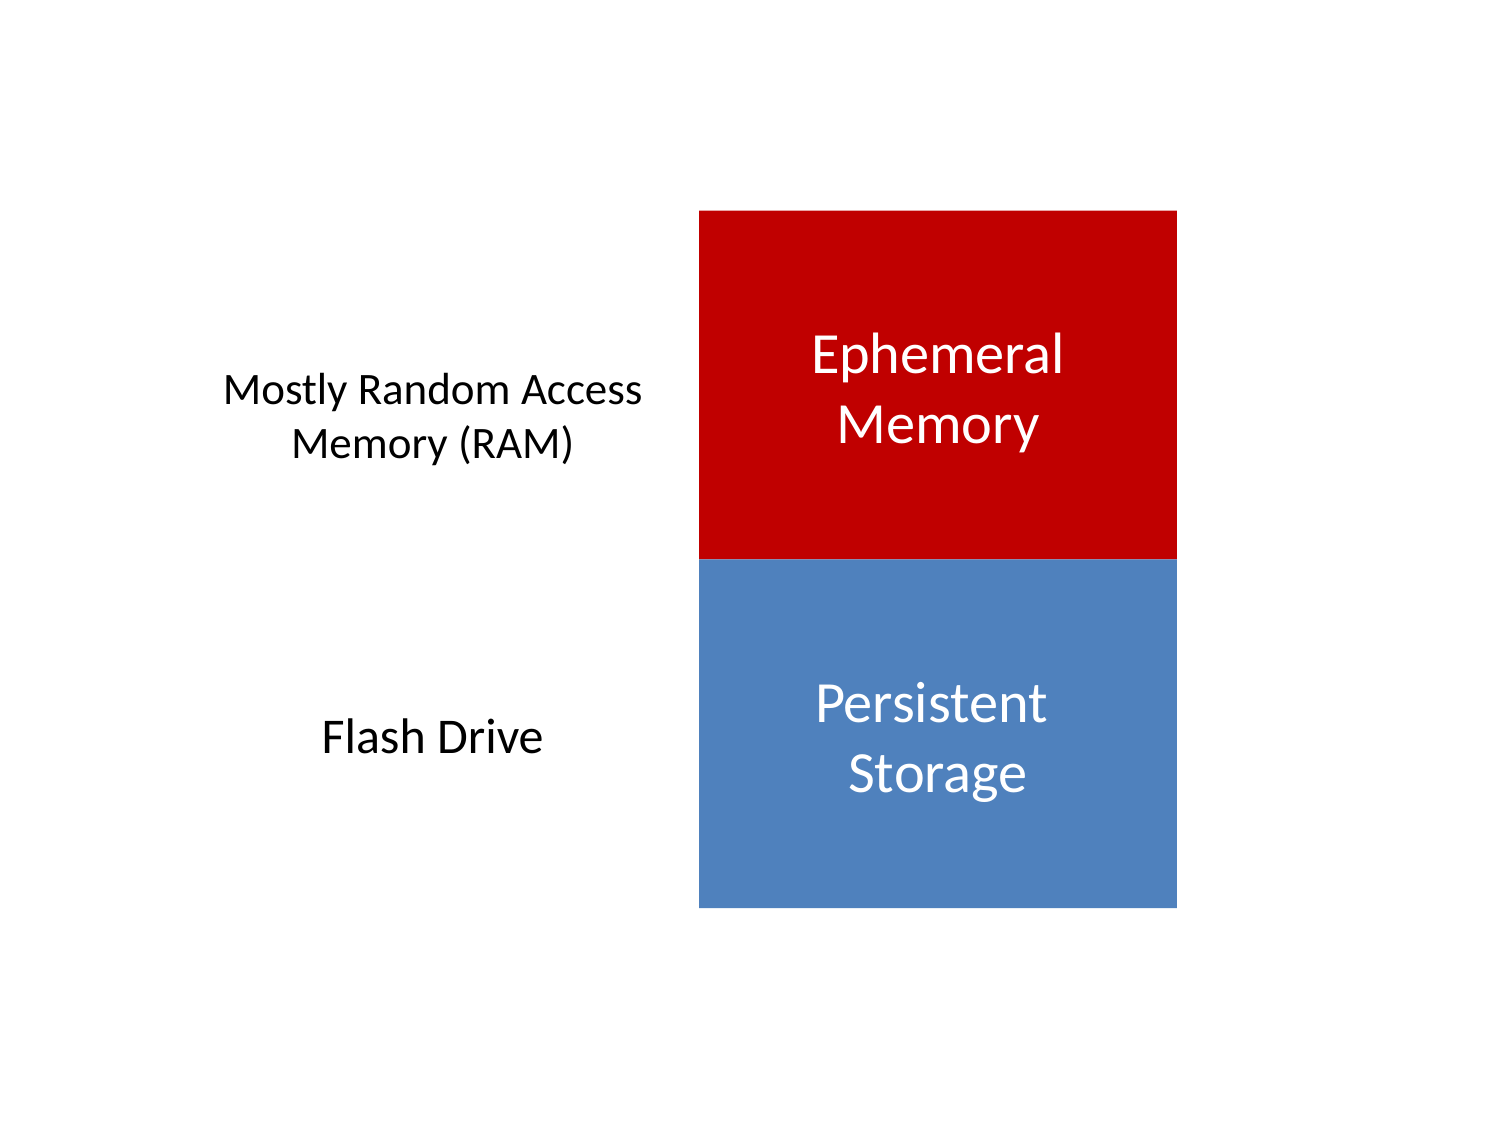

Ephemeral Memory
# Mostly Random Access Memory (RAM)
Persistent
Storage
Flash Drive